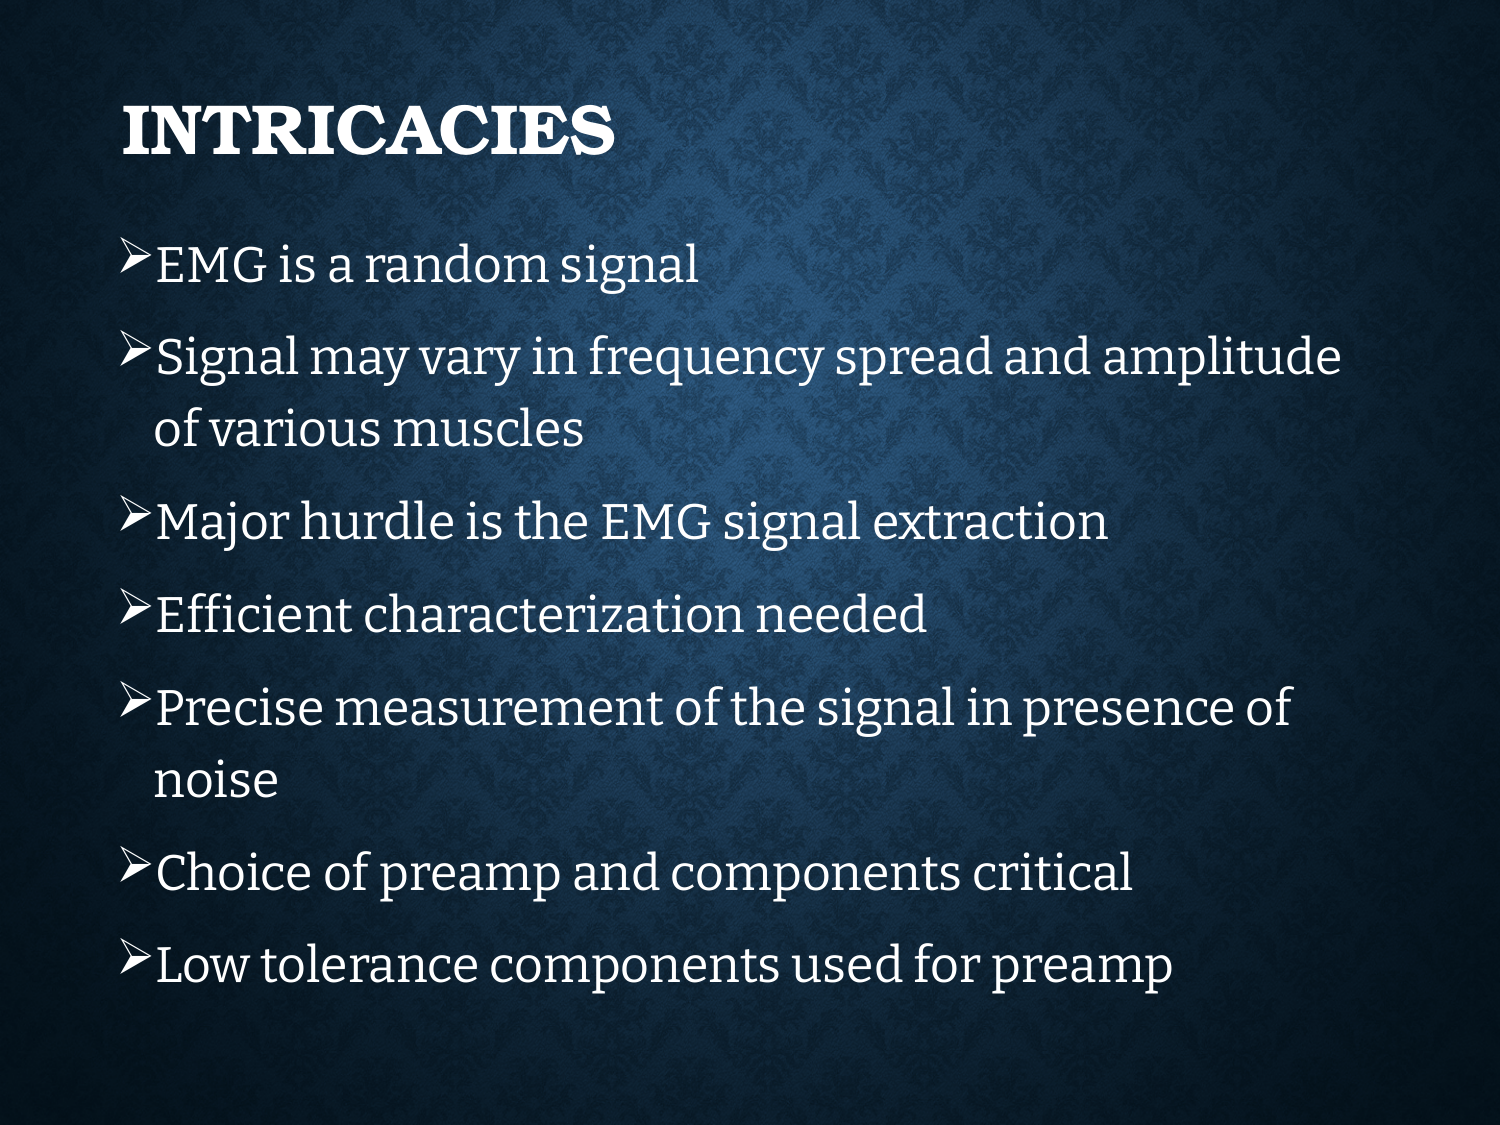

# INTRICACIES
EMG is a random signal
Signal may vary in frequency spread and amplitude of various muscles
Major hurdle is the EMG signal extraction
Efficient characterization needed
Precise measurement of the signal in presence of noise
Choice of preamp and components critical
Low tolerance components used for preamp